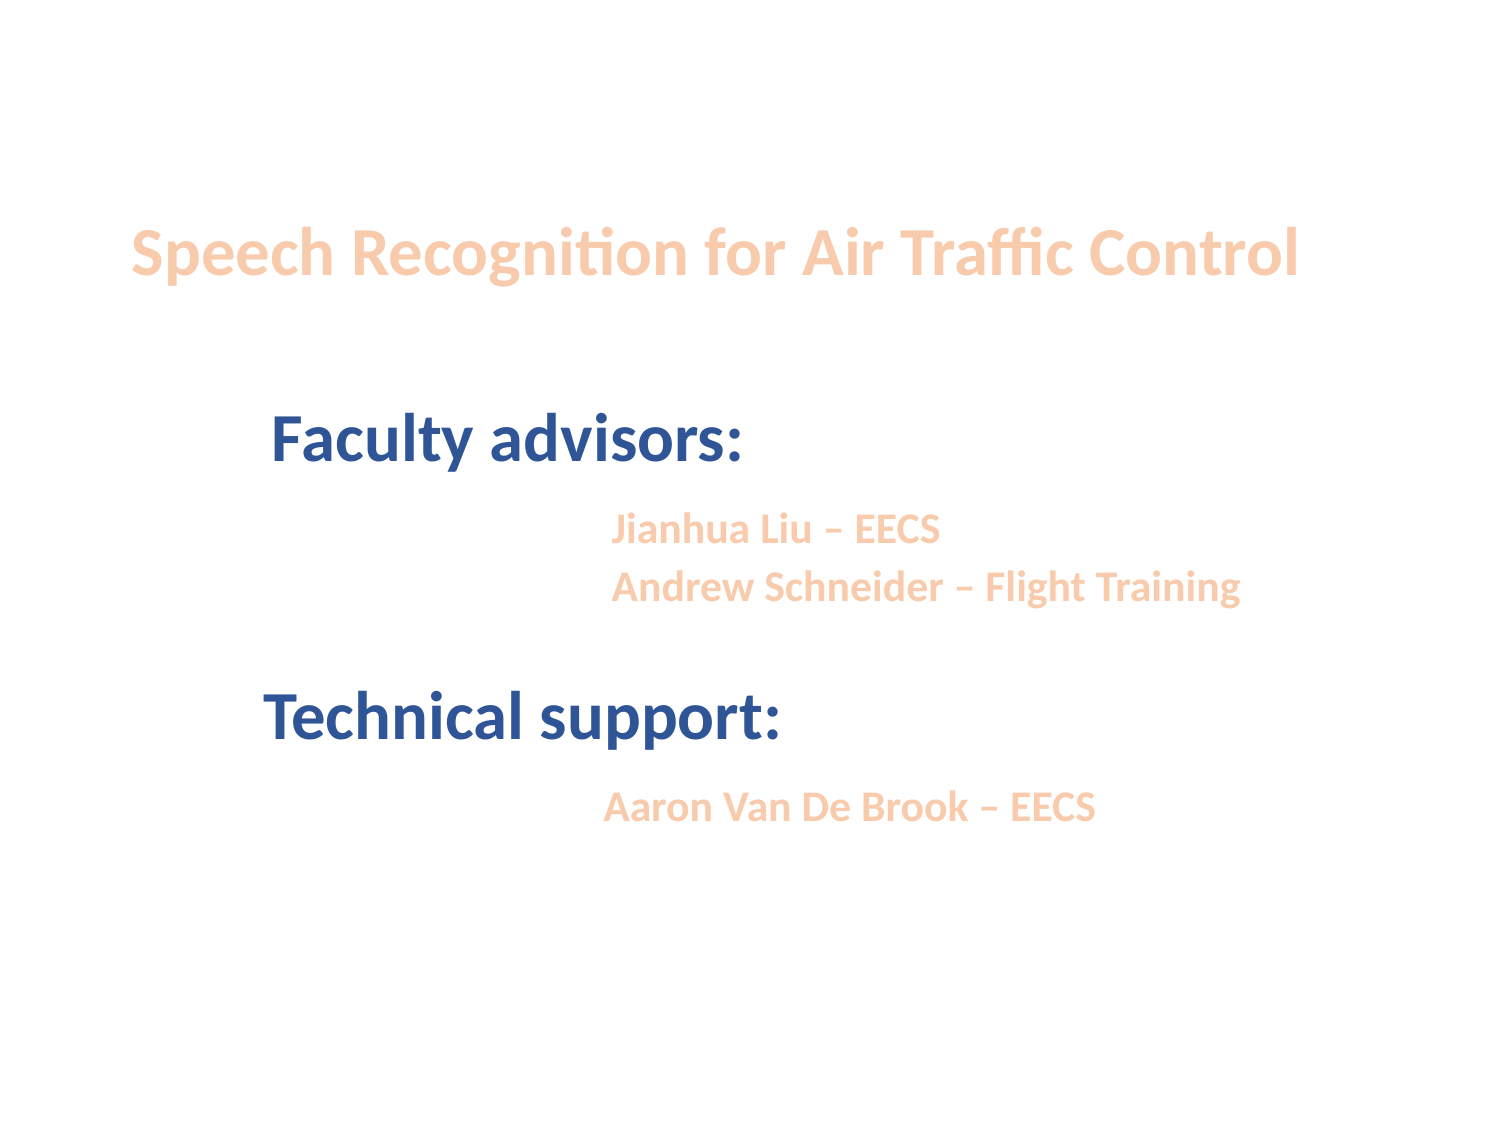

Speech Recognition for Air Traffic Control
Faculty advisors:
		    Jianhua Liu – EECS
	  	    Andrew Schneider – Flight Training
Technical support:
		    Aaron Van De Brook – EECS